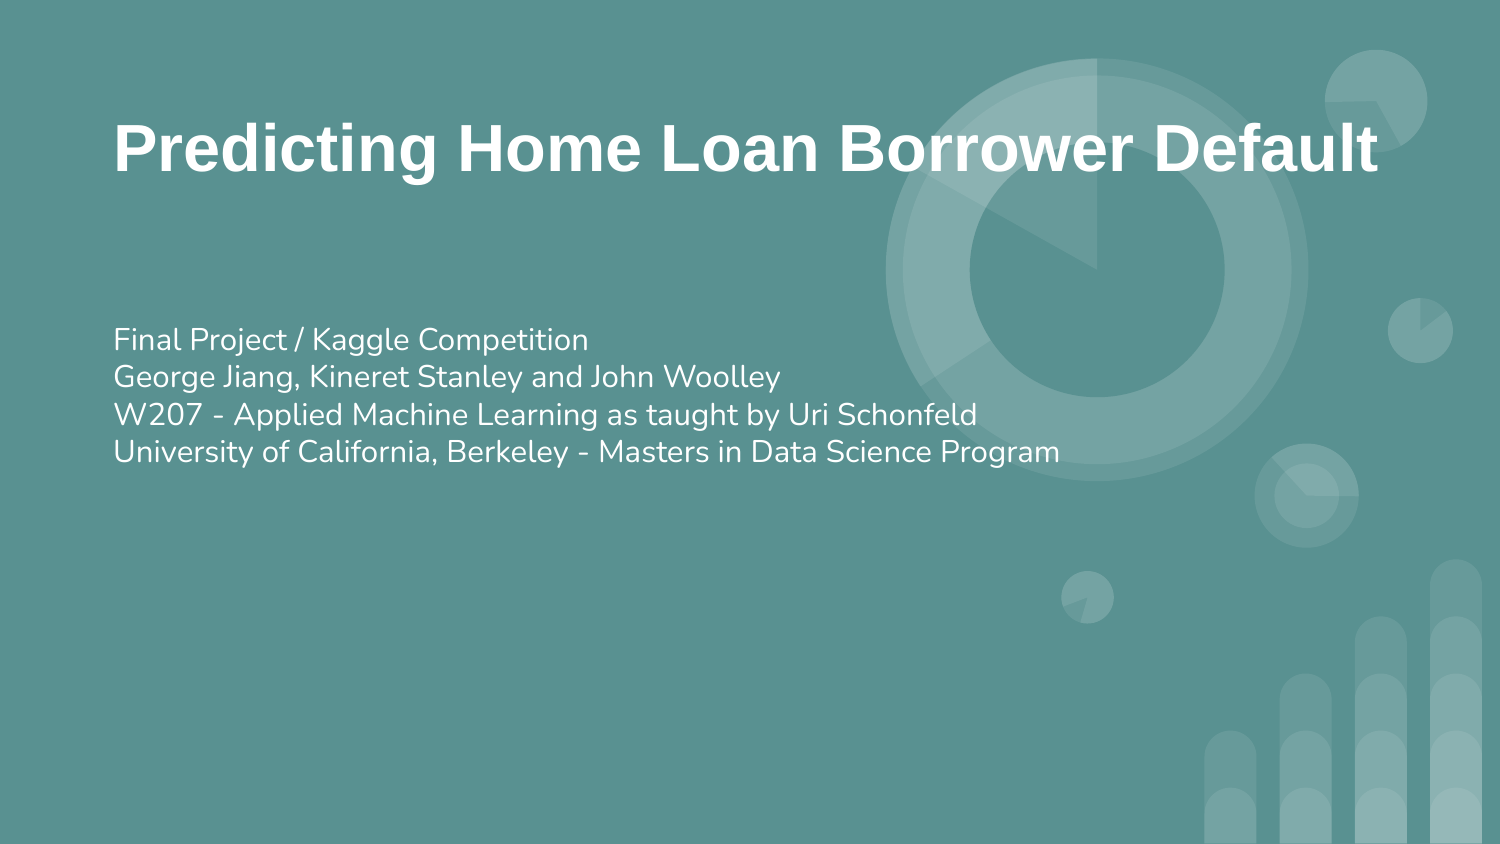

# Predicting Home Loan Borrower Default
Final Project / Kaggle Competition
George Jiang, Kineret Stanley and John Woolley
W207 - Applied Machine Learning as taught by Uri Schonfeld
University of California, Berkeley - Masters in Data Science Program